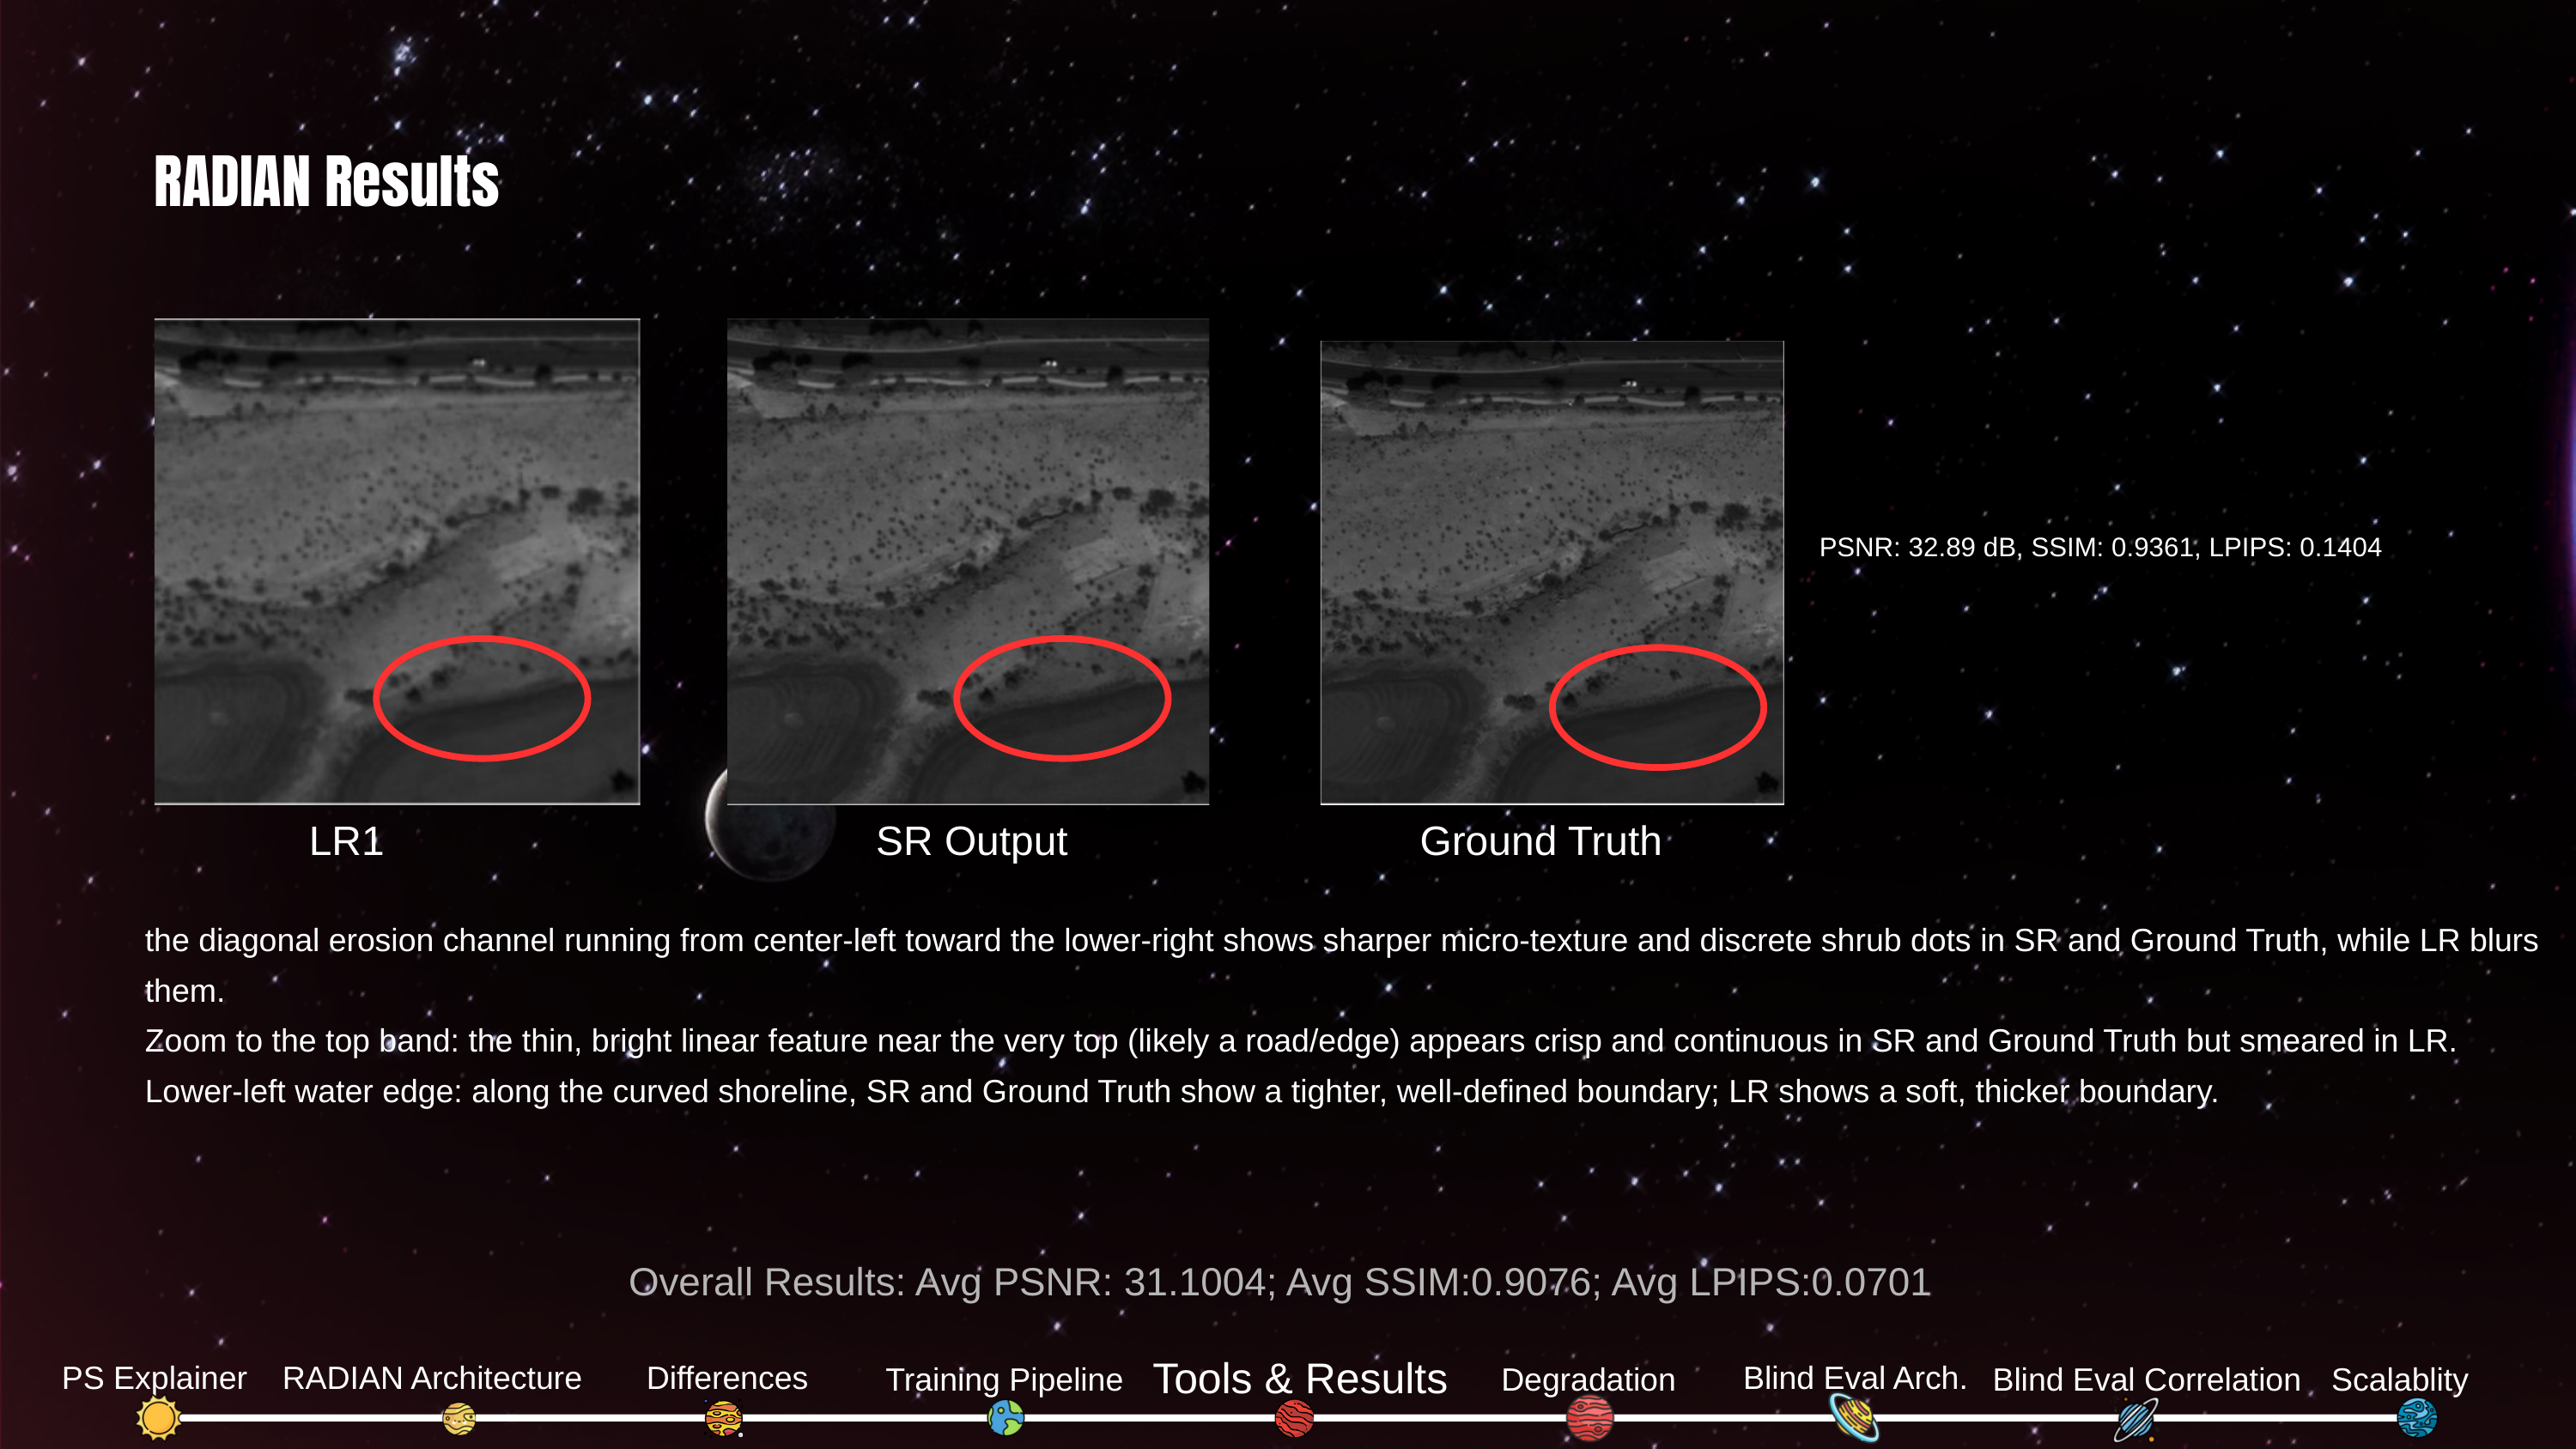

RADIAN Results

PSNR: 32.89 dB, SSIM: 0.9361, LPIPS: 0.1404

LR1
SR Output
Ground Truth
the diagonal erosion channel running from center-left toward the lower-right shows sharper micro-texture and discrete shrub dots in SR and Ground Truth, while LR blurs them.
Zoom to the top band: the thin, bright linear feature near the very top (likely a road/edge) appears crisp and continuous in SR and Ground Truth but smeared in LR.
Lower-left water edge: along the curved shoreline, SR and Ground Truth show a tighter, well-defined boundary; LR shows a soft, thicker boundary.

Overall Results: Avg PSNR: 31.1004; Avg SSIM:0.9076; Avg LPIPS:0.0701
Tools & Results
PS Explainer
RADIAN Architecture
Differences
Blind Eval Arch.
Training Pipeline
Degradation
Blind Eval Correlation
Scalablity